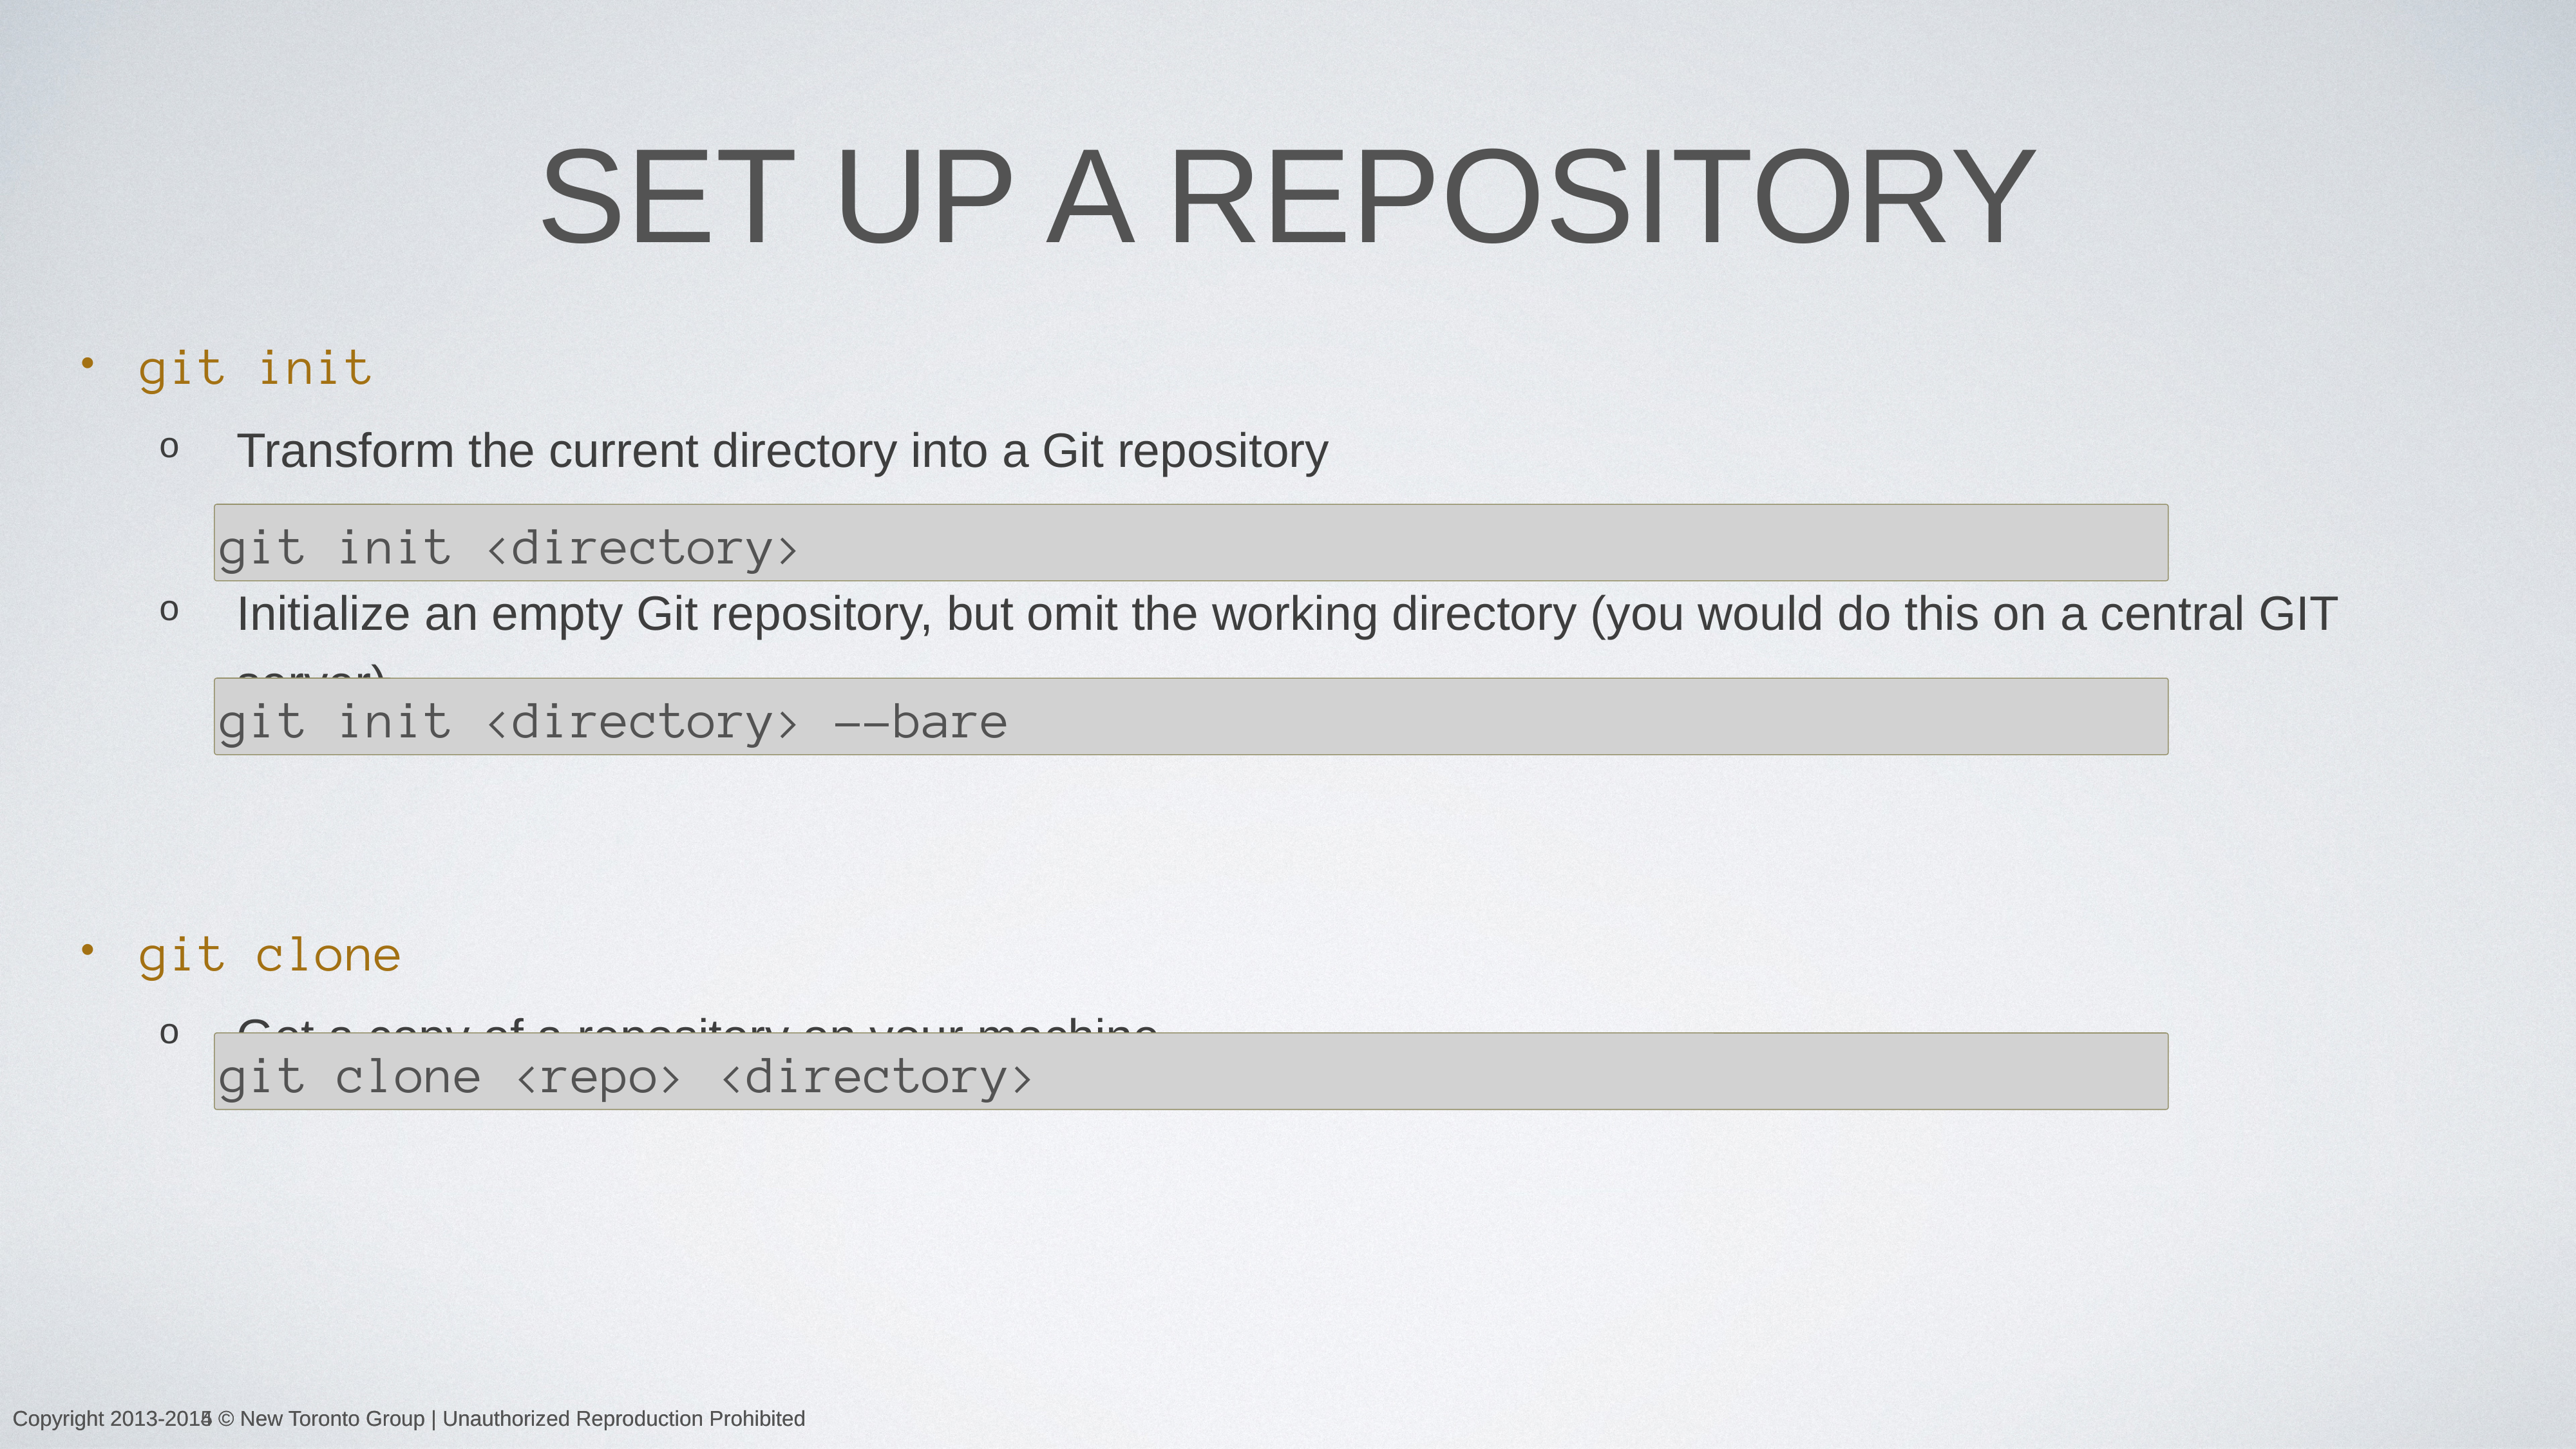

# Set up a repository
git init
Transform the current directory into a Git repository

Initialize an empty Git repository, but omit the working directory (you would do this on a central GIT server)

git clone
Get a copy of a repository on your machine

git init <directory>
git init <directory> --bare
git clone <repo> <directory>